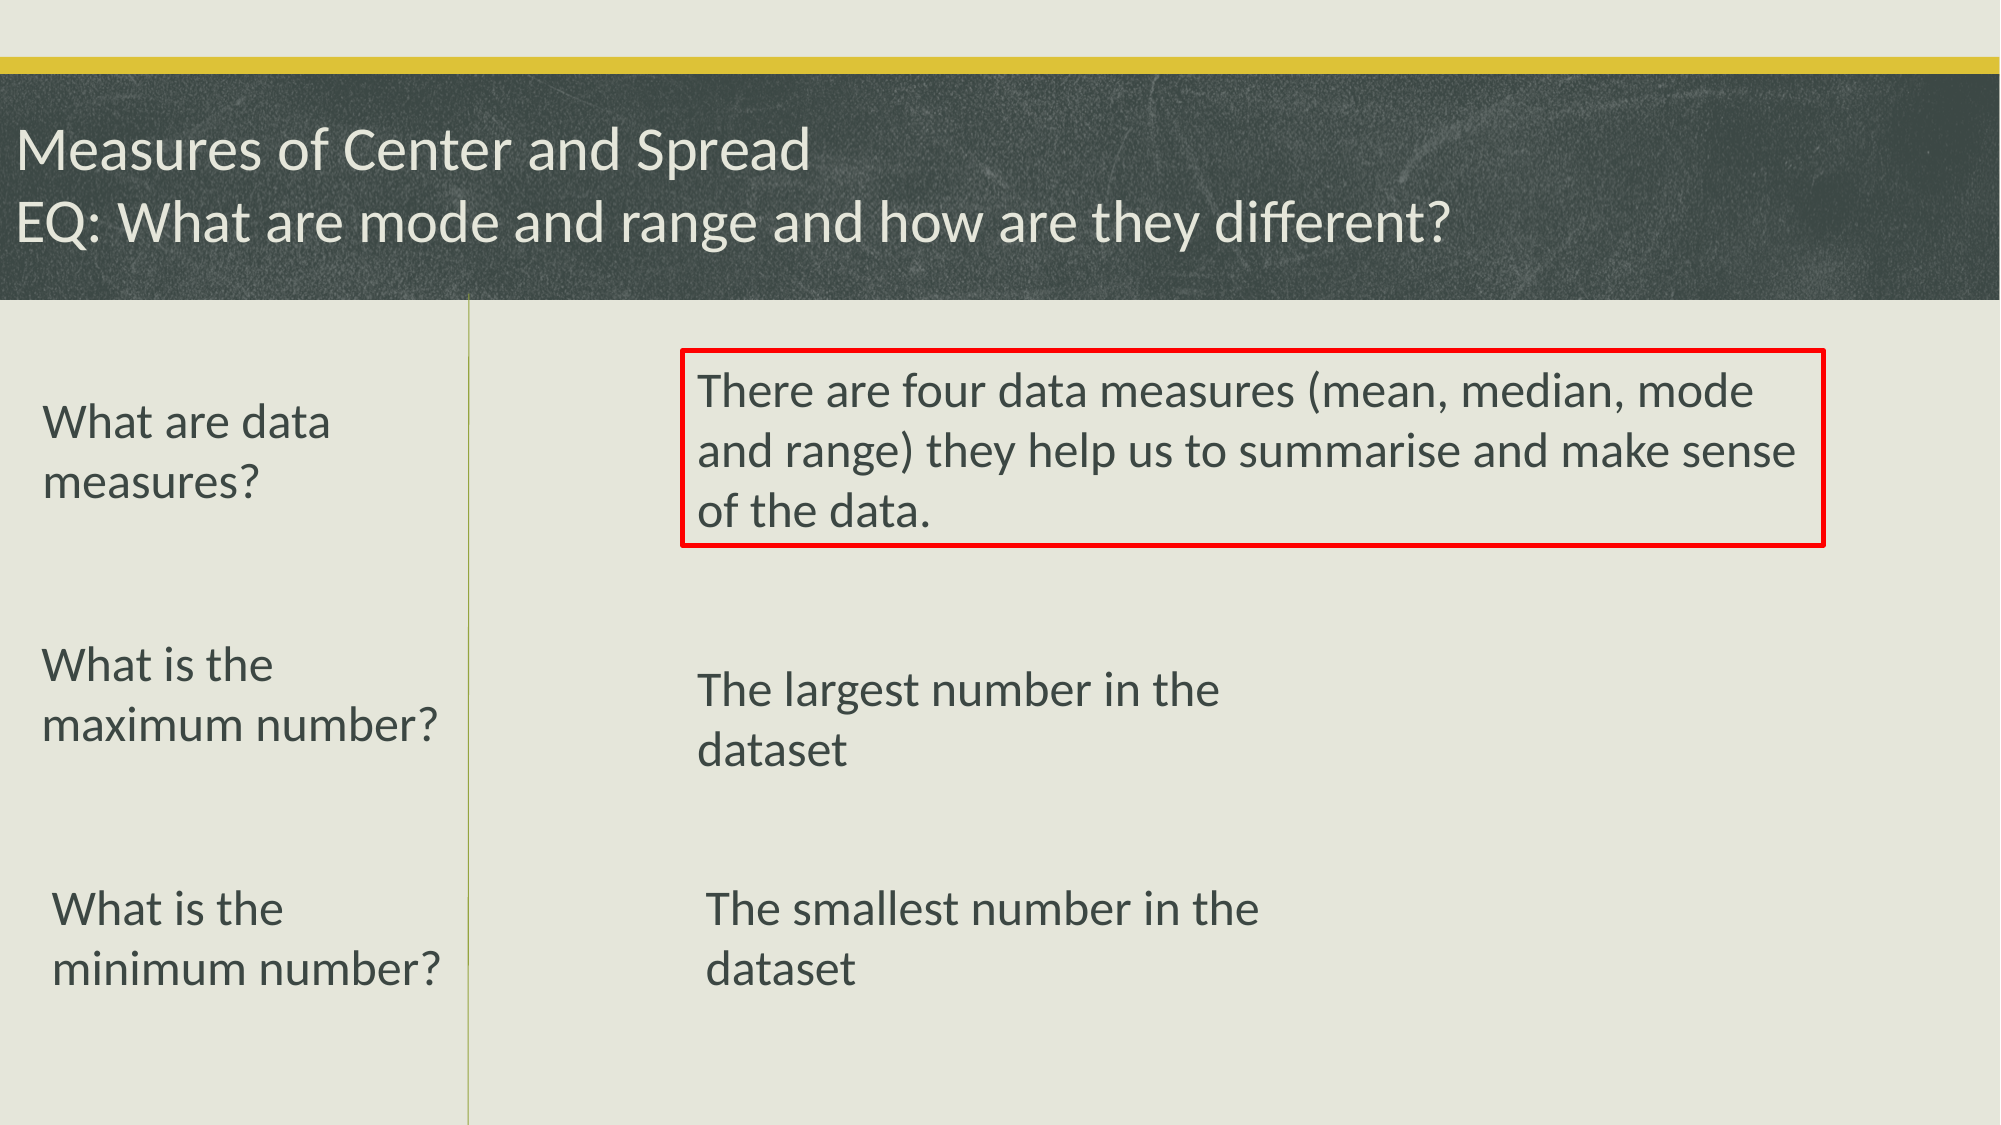

# Measures of Center and Spread EQ: What are mode and range and how are they different?
There are four data measures (mean, median, mode and range) they help us to summarise and make sense of the data.
What are data measures?
What is the maximum number?
The largest number in the dataset
What is the minimum number?
The smallest number in the dataset